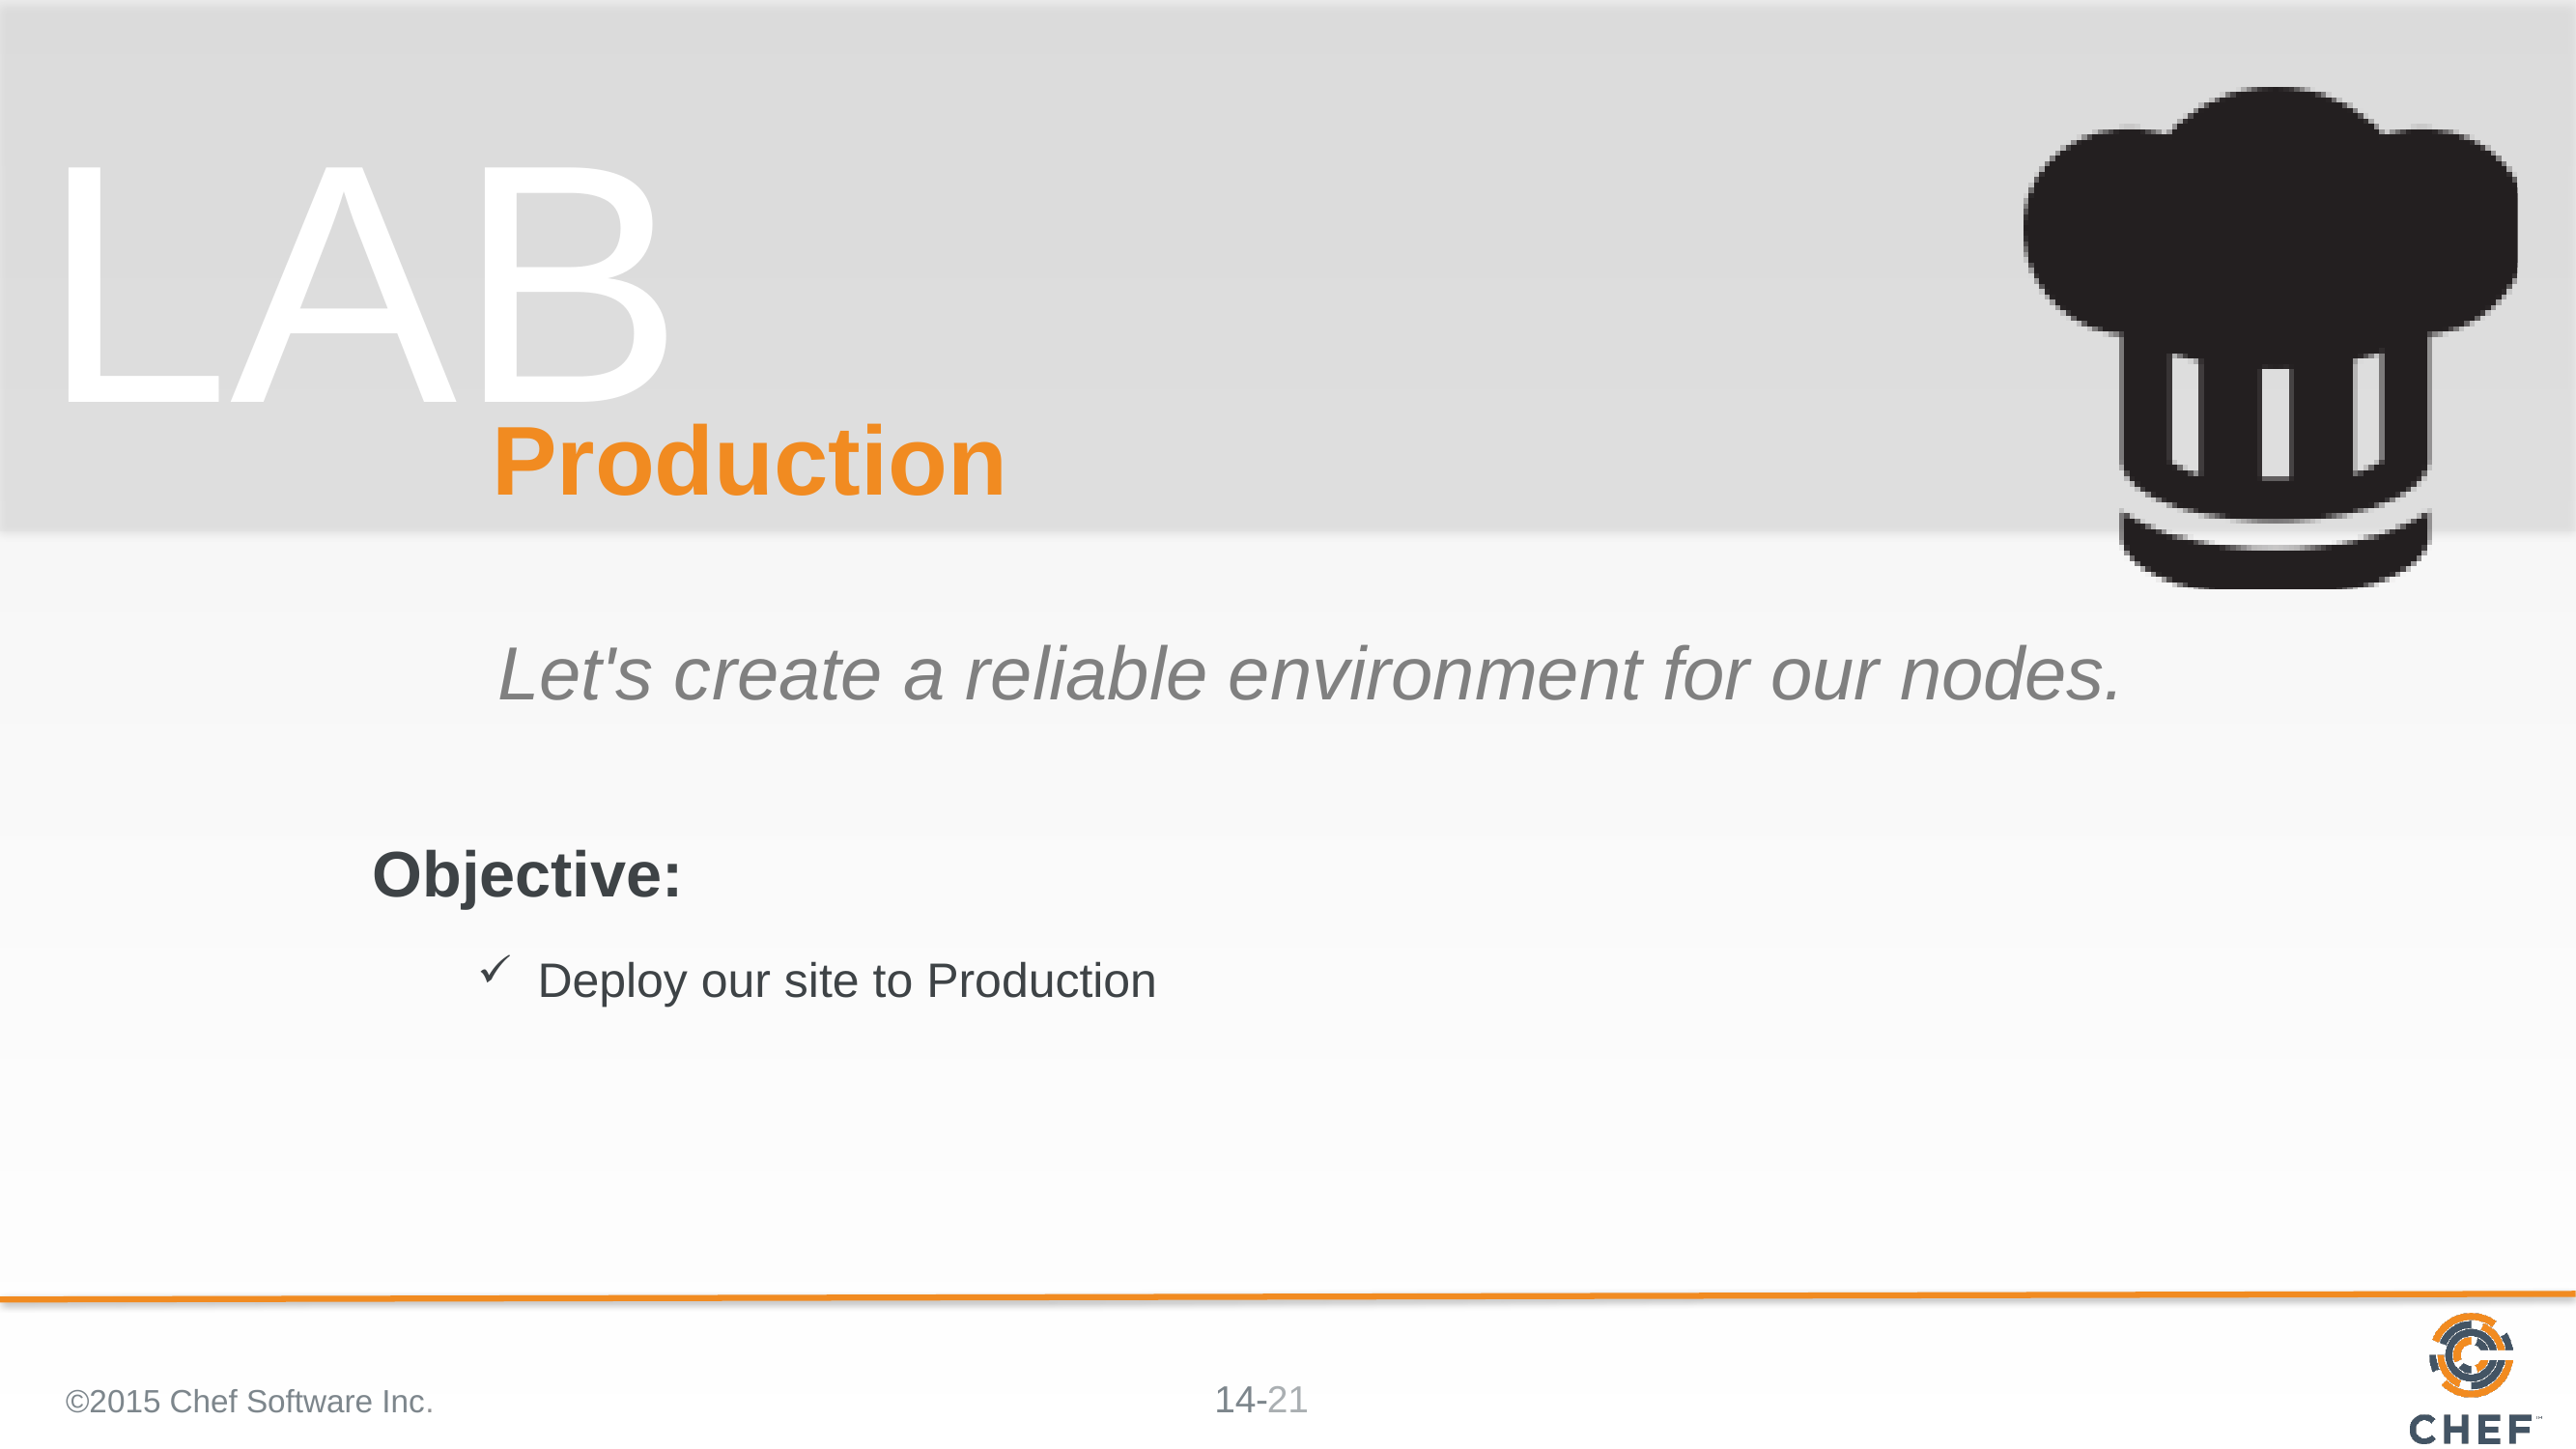

# Production
Let's create a reliable environment for our nodes.
Deploy our site to Production
©2015 Chef Software Inc.
21